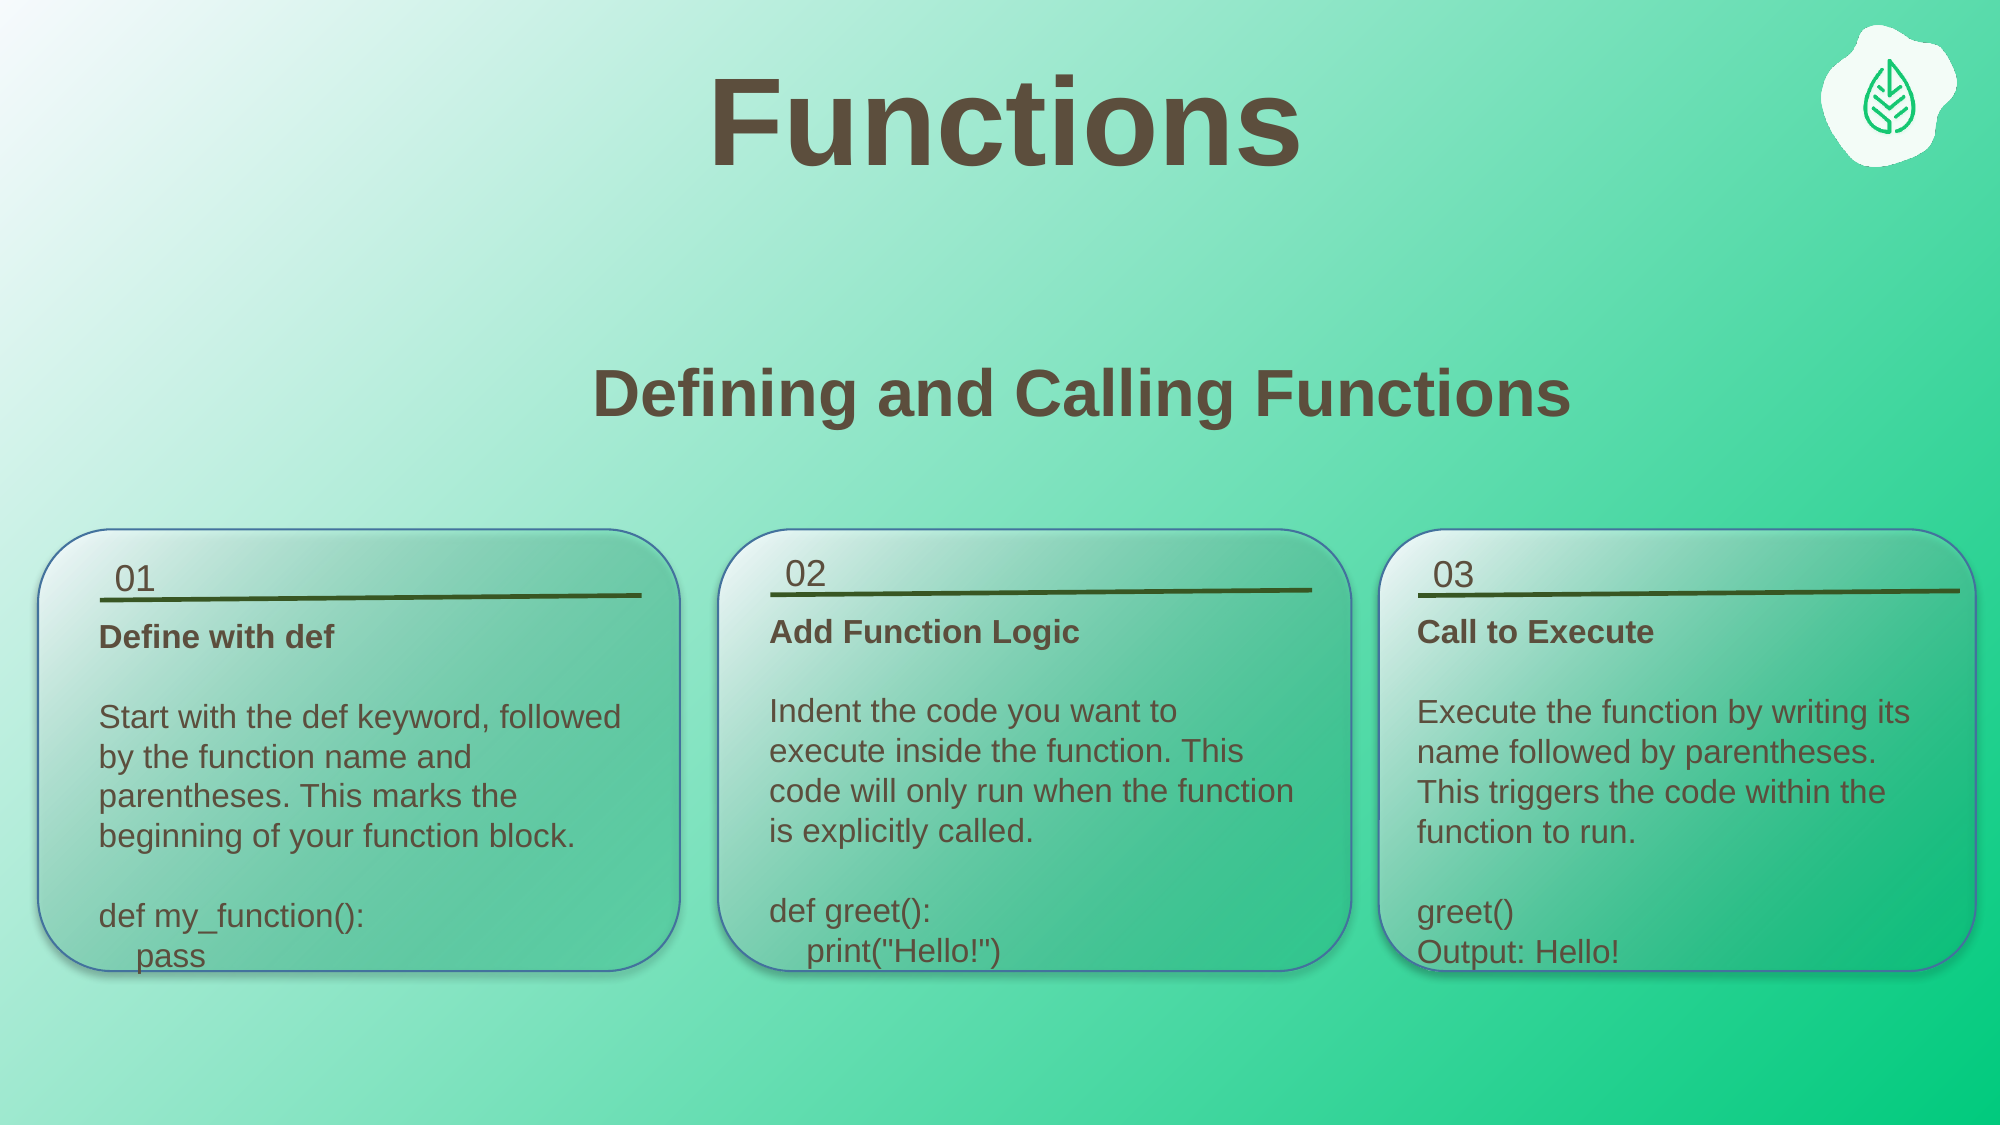

# Functions
Defining and Calling Functions

02
03
01
Add Function Logic

Indent the code you want to execute inside the function. This code will only run when the function is explicitly called.

def greet():
    print("Hello!")
Call to Execute

Execute the function by writing its name followed by parentheses. This triggers the code within the function to run.

greet()
Output: Hello!
Define with def

Start with the def keyword, followed by the function name and parentheses. This marks the beginning of your function block.

def my_function():
    pass